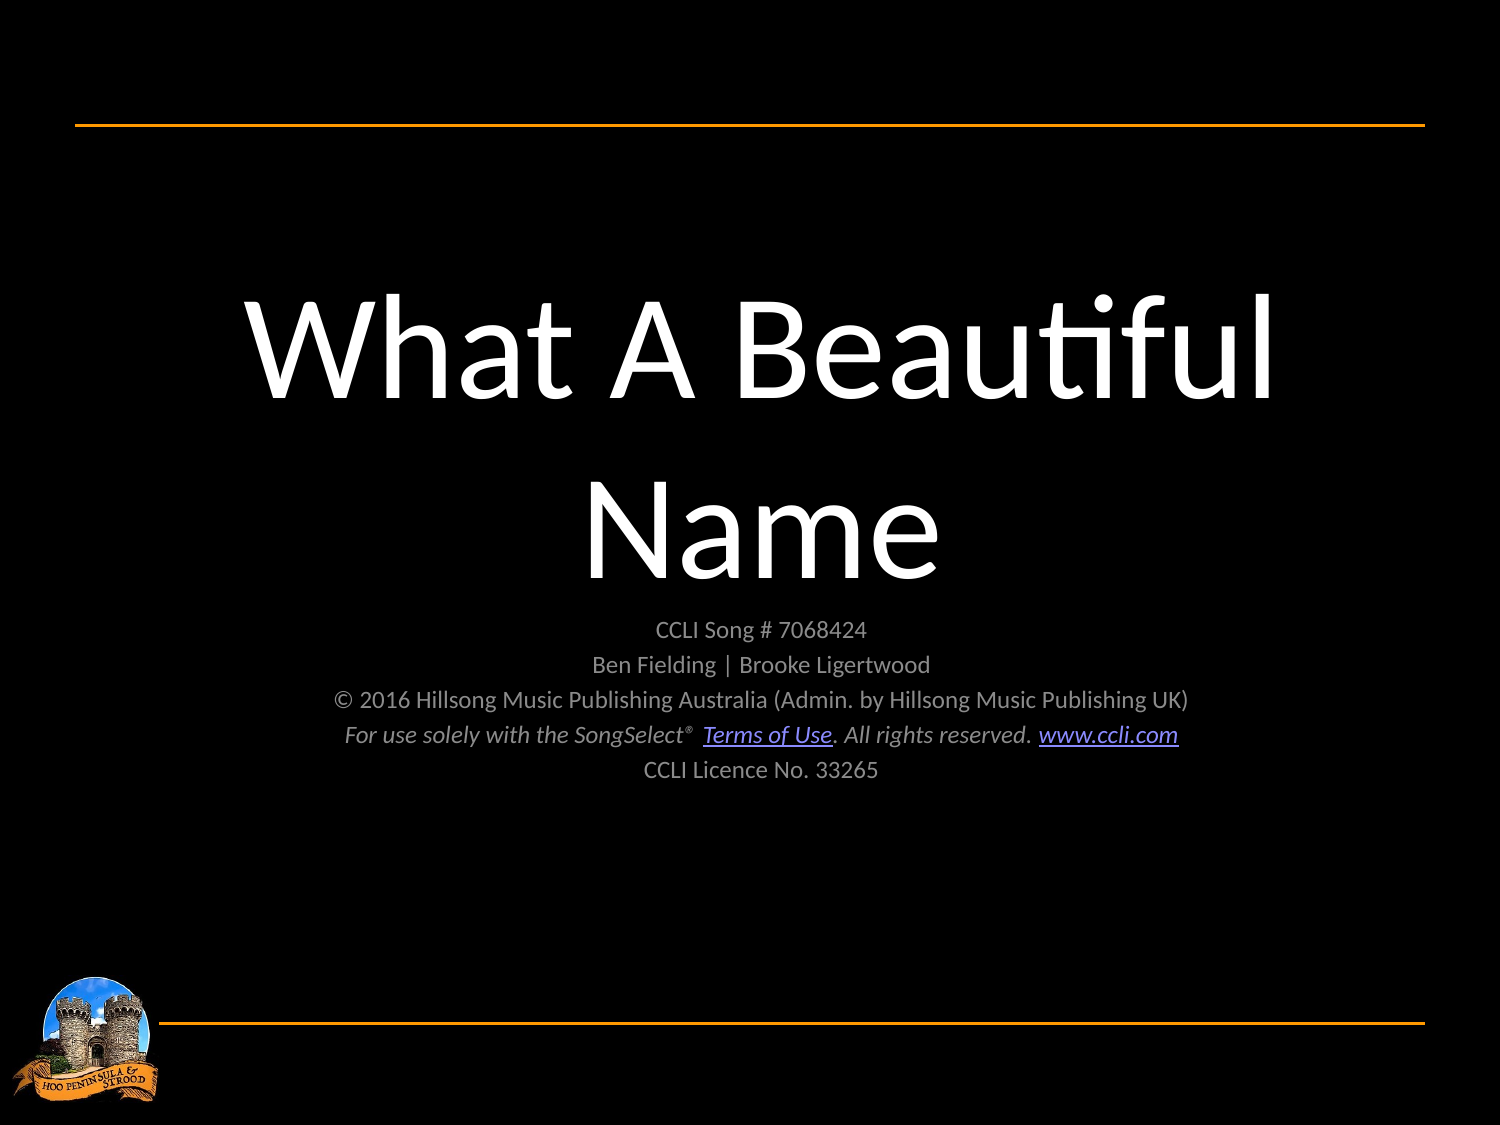

What A Beautiful Name
CCLI Song # 7068424
Ben Fielding | Brooke Ligertwood
© 2016 Hillsong Music Publishing Australia (Admin. by Hillsong Music Publishing UK)
For use solely with the SongSelect® Terms of Use. All rights reserved. www.ccli.com
CCLI Licence No. 33265